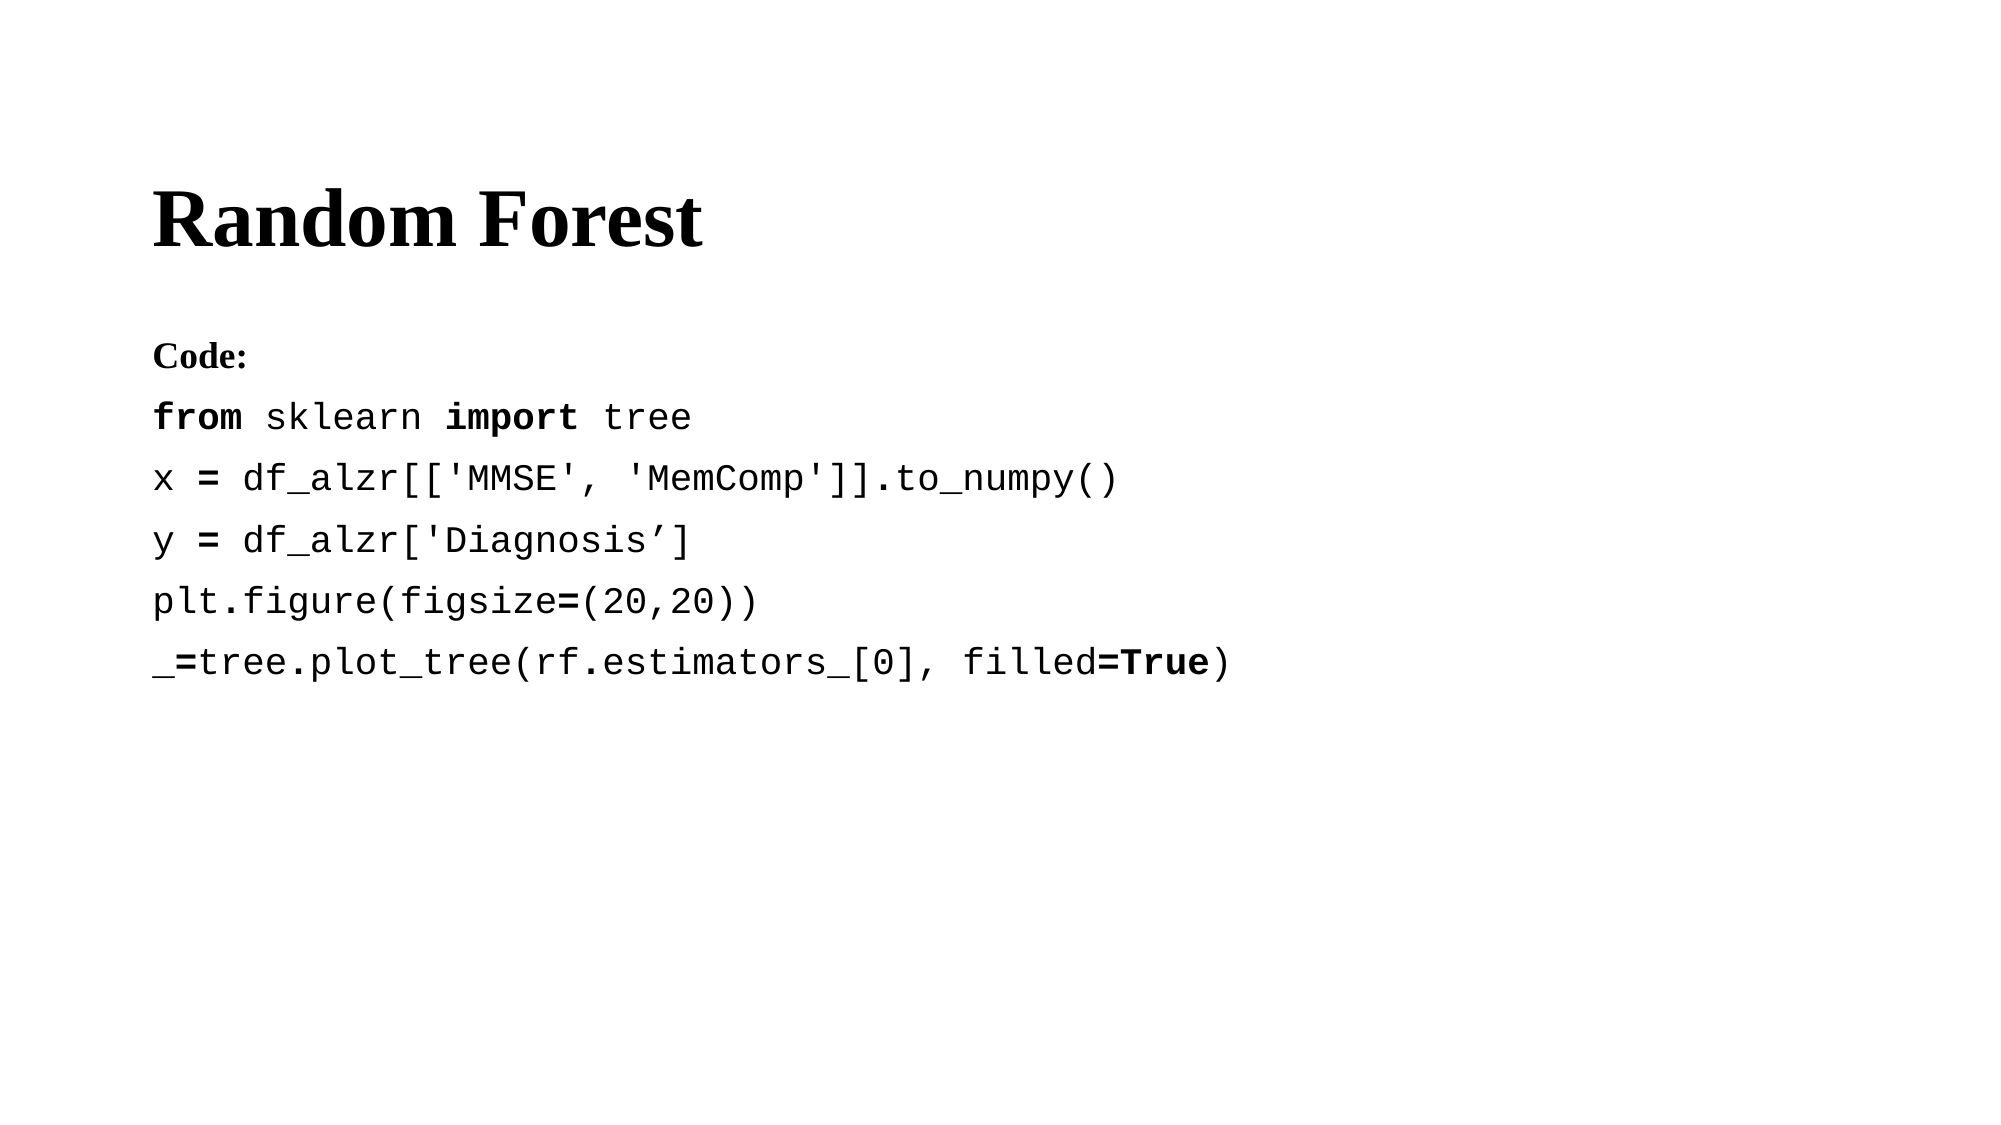

# Random Forest
Code:
from sklearn import tree
x = df_alzr[['MMSE', 'MemComp']].to_numpy()
y = df_alzr['Diagnosis’]
plt.figure(figsize=(20,20))
_=tree.plot_tree(rf.estimators_[0], filled=True)